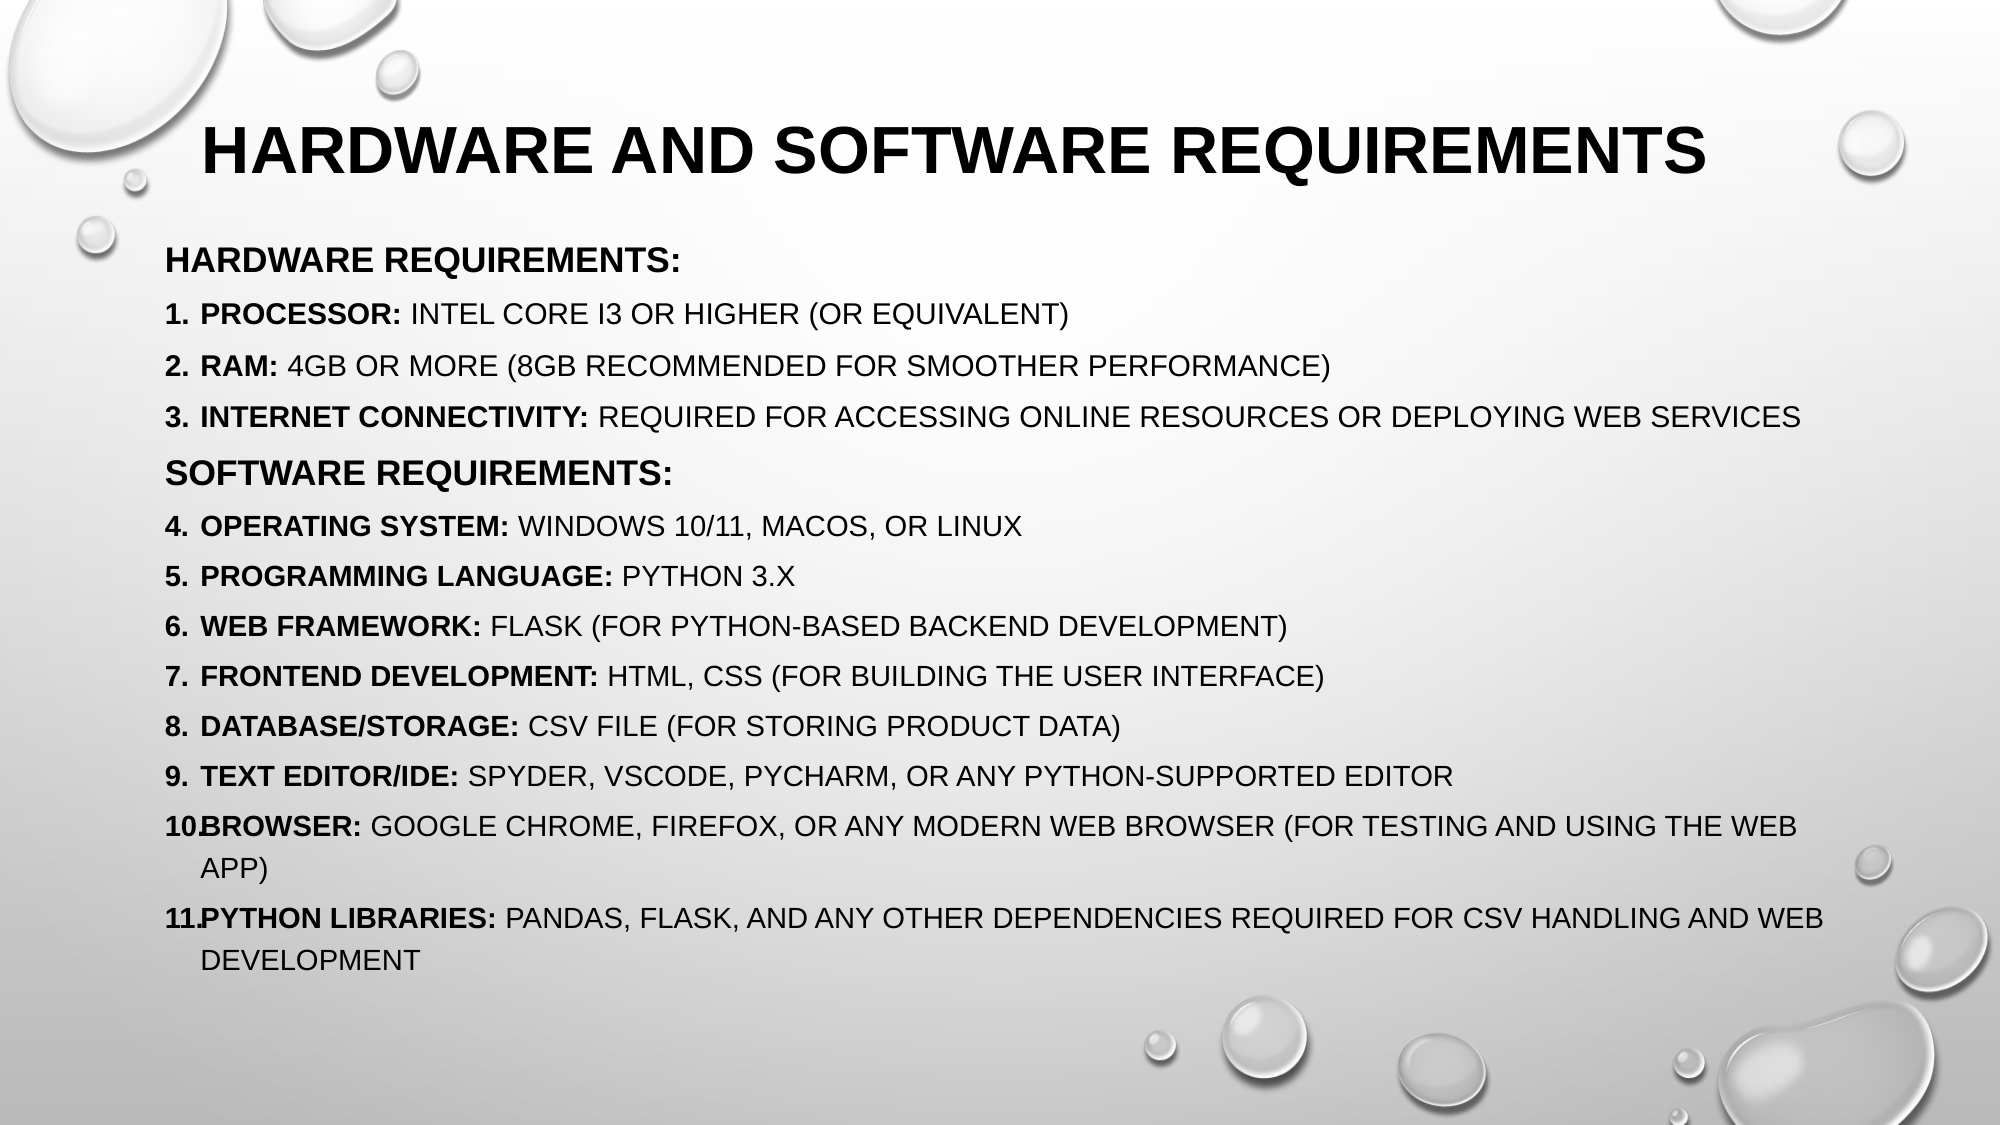

# HARDWARE AND SOFTWARE REQUIREMENTS
Hardware Requirements:
Processor: Intel Core i3 or higher (or equivalent)
RAM: 4GB or more (8GB recommended for smoother performance)
Internet Connectivity: Required for accessing online resources or deploying web services
Software Requirements:
Operating System: Windows 10/11, macOS, or Linux
Programming Language: Python 3.x
Web Framework: Flask (for Python-based backend development)
Frontend Development: HTML, CSS (for building the user interface)
Database/Storage: CSV file (for storing product data)
Text Editor/IDE: Spyder, VSCode, PyCharm, or any Python-supported editor
Browser: Google Chrome, Firefox, or any modern web browser (for testing and using the web app)
Python Libraries: pandas, Flask, and any other dependencies required for CSV handling and web development